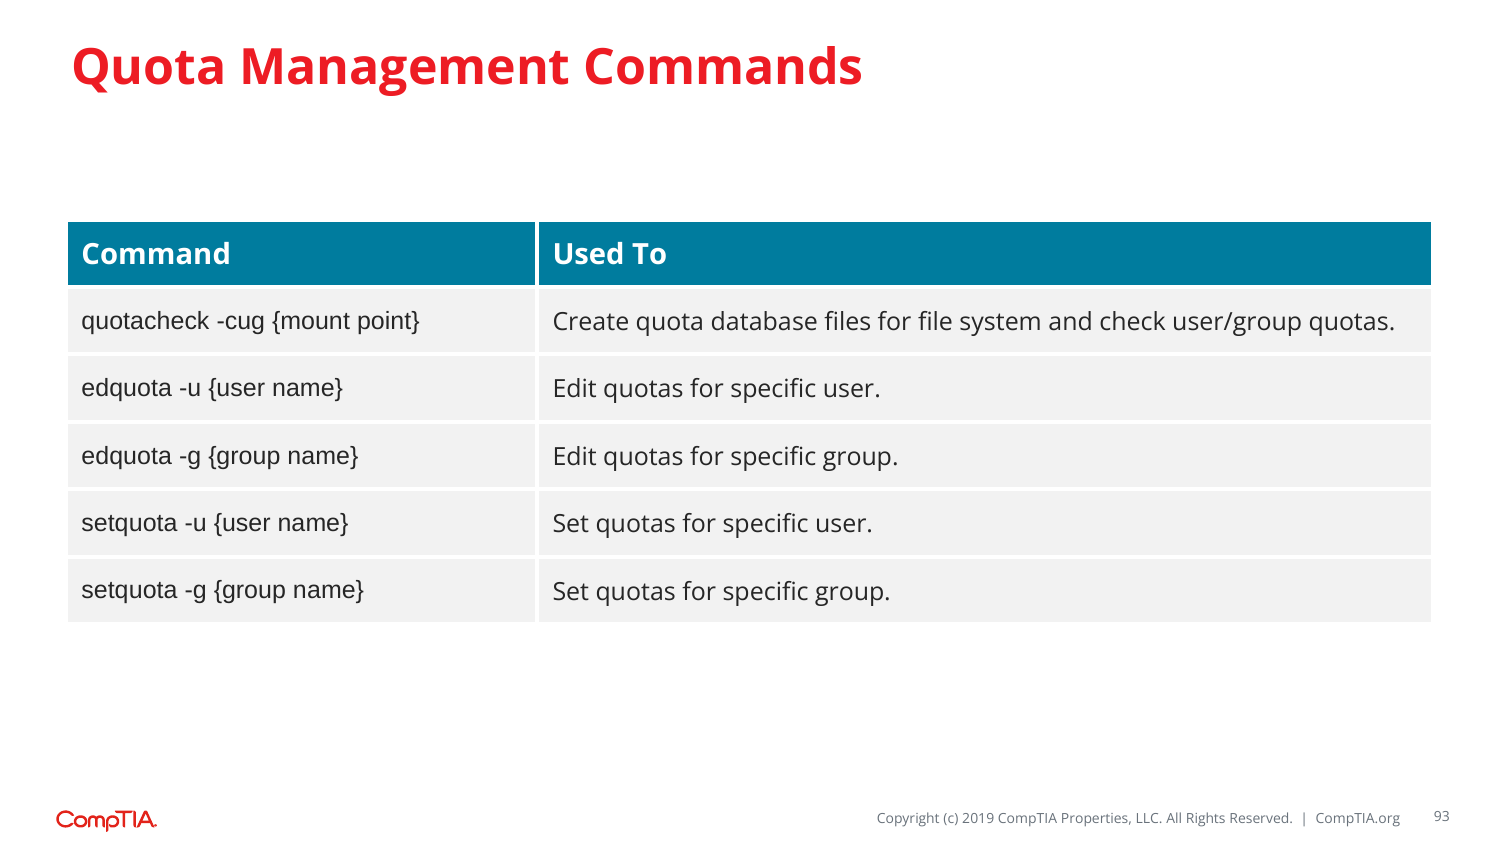

# Quota Management Commands
| Command | Used To |
| --- | --- |
| quotacheck -cug {mount point} | Create quota database files for file system and check user/group quotas. |
| edquota -u {user name} | Edit quotas for specific user. |
| edquota -g {group name} | Edit quotas for specific group. |
| setquota -u {user name} | Set quotas for specific user. |
| setquota -g {group name} | Set quotas for specific group. |
93